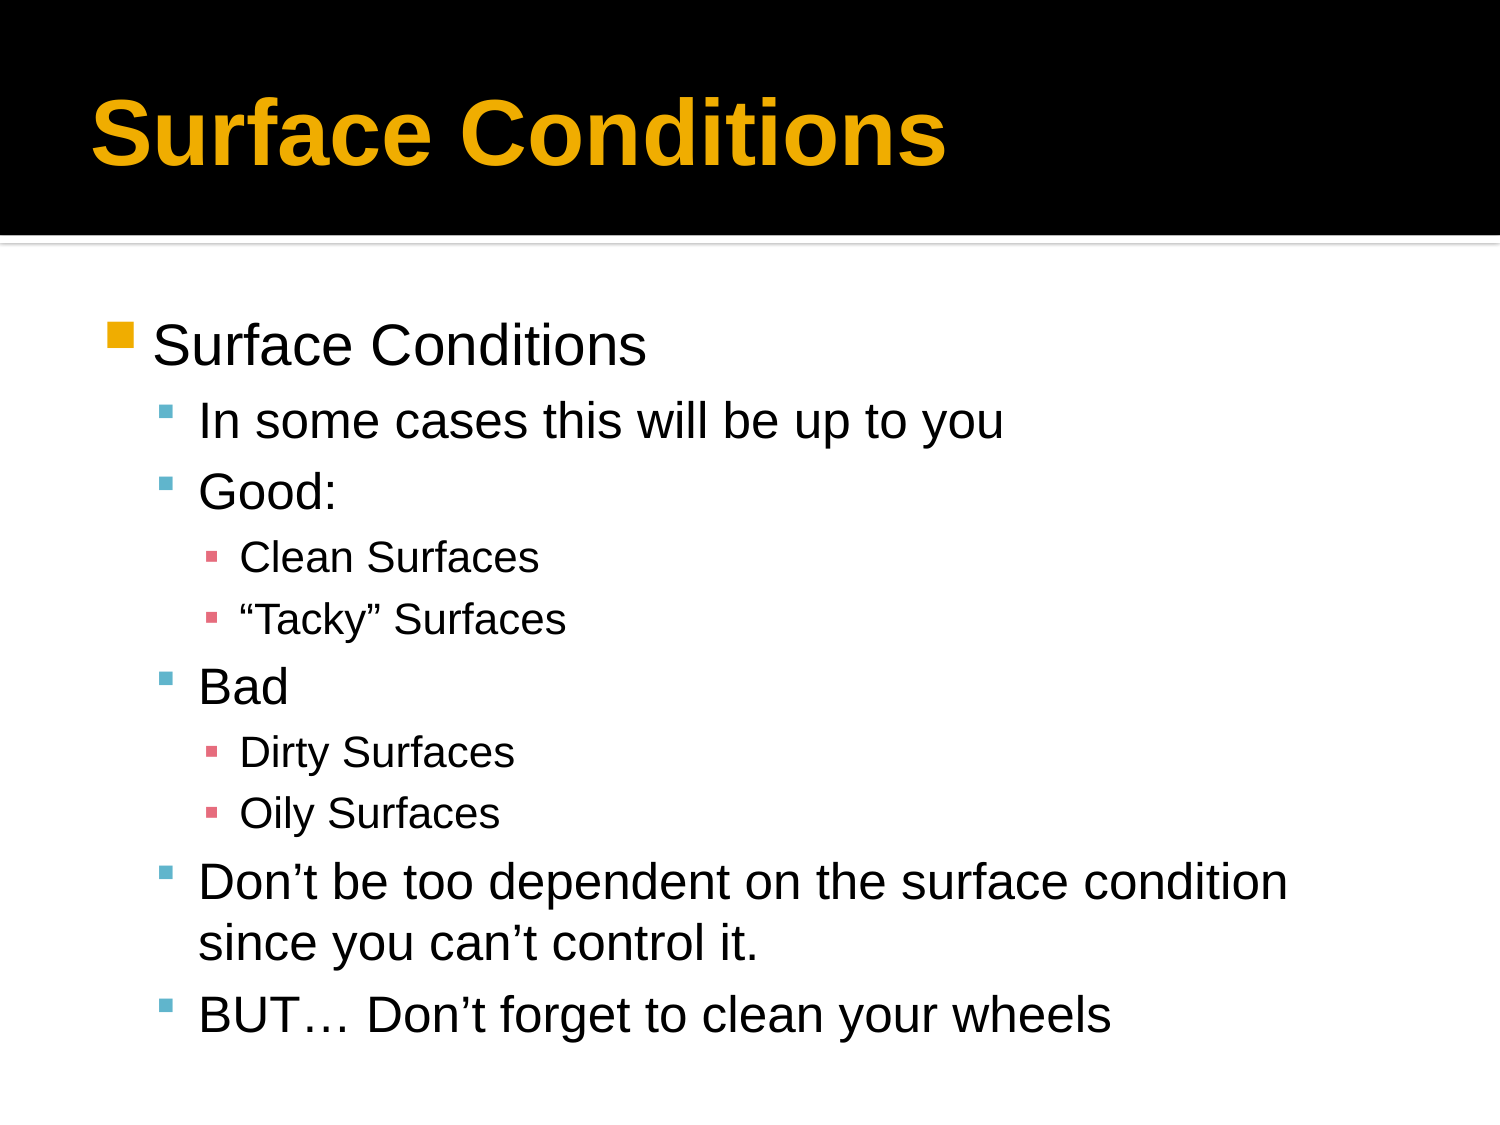

# Surface Conditions
Surface Conditions
In some cases this will be up to you
Good:
Clean Surfaces
“Tacky” Surfaces
Bad
Dirty Surfaces
Oily Surfaces
Don’t be too dependent on the surface condition since you can’t control it.
BUT… Don’t forget to clean your wheels